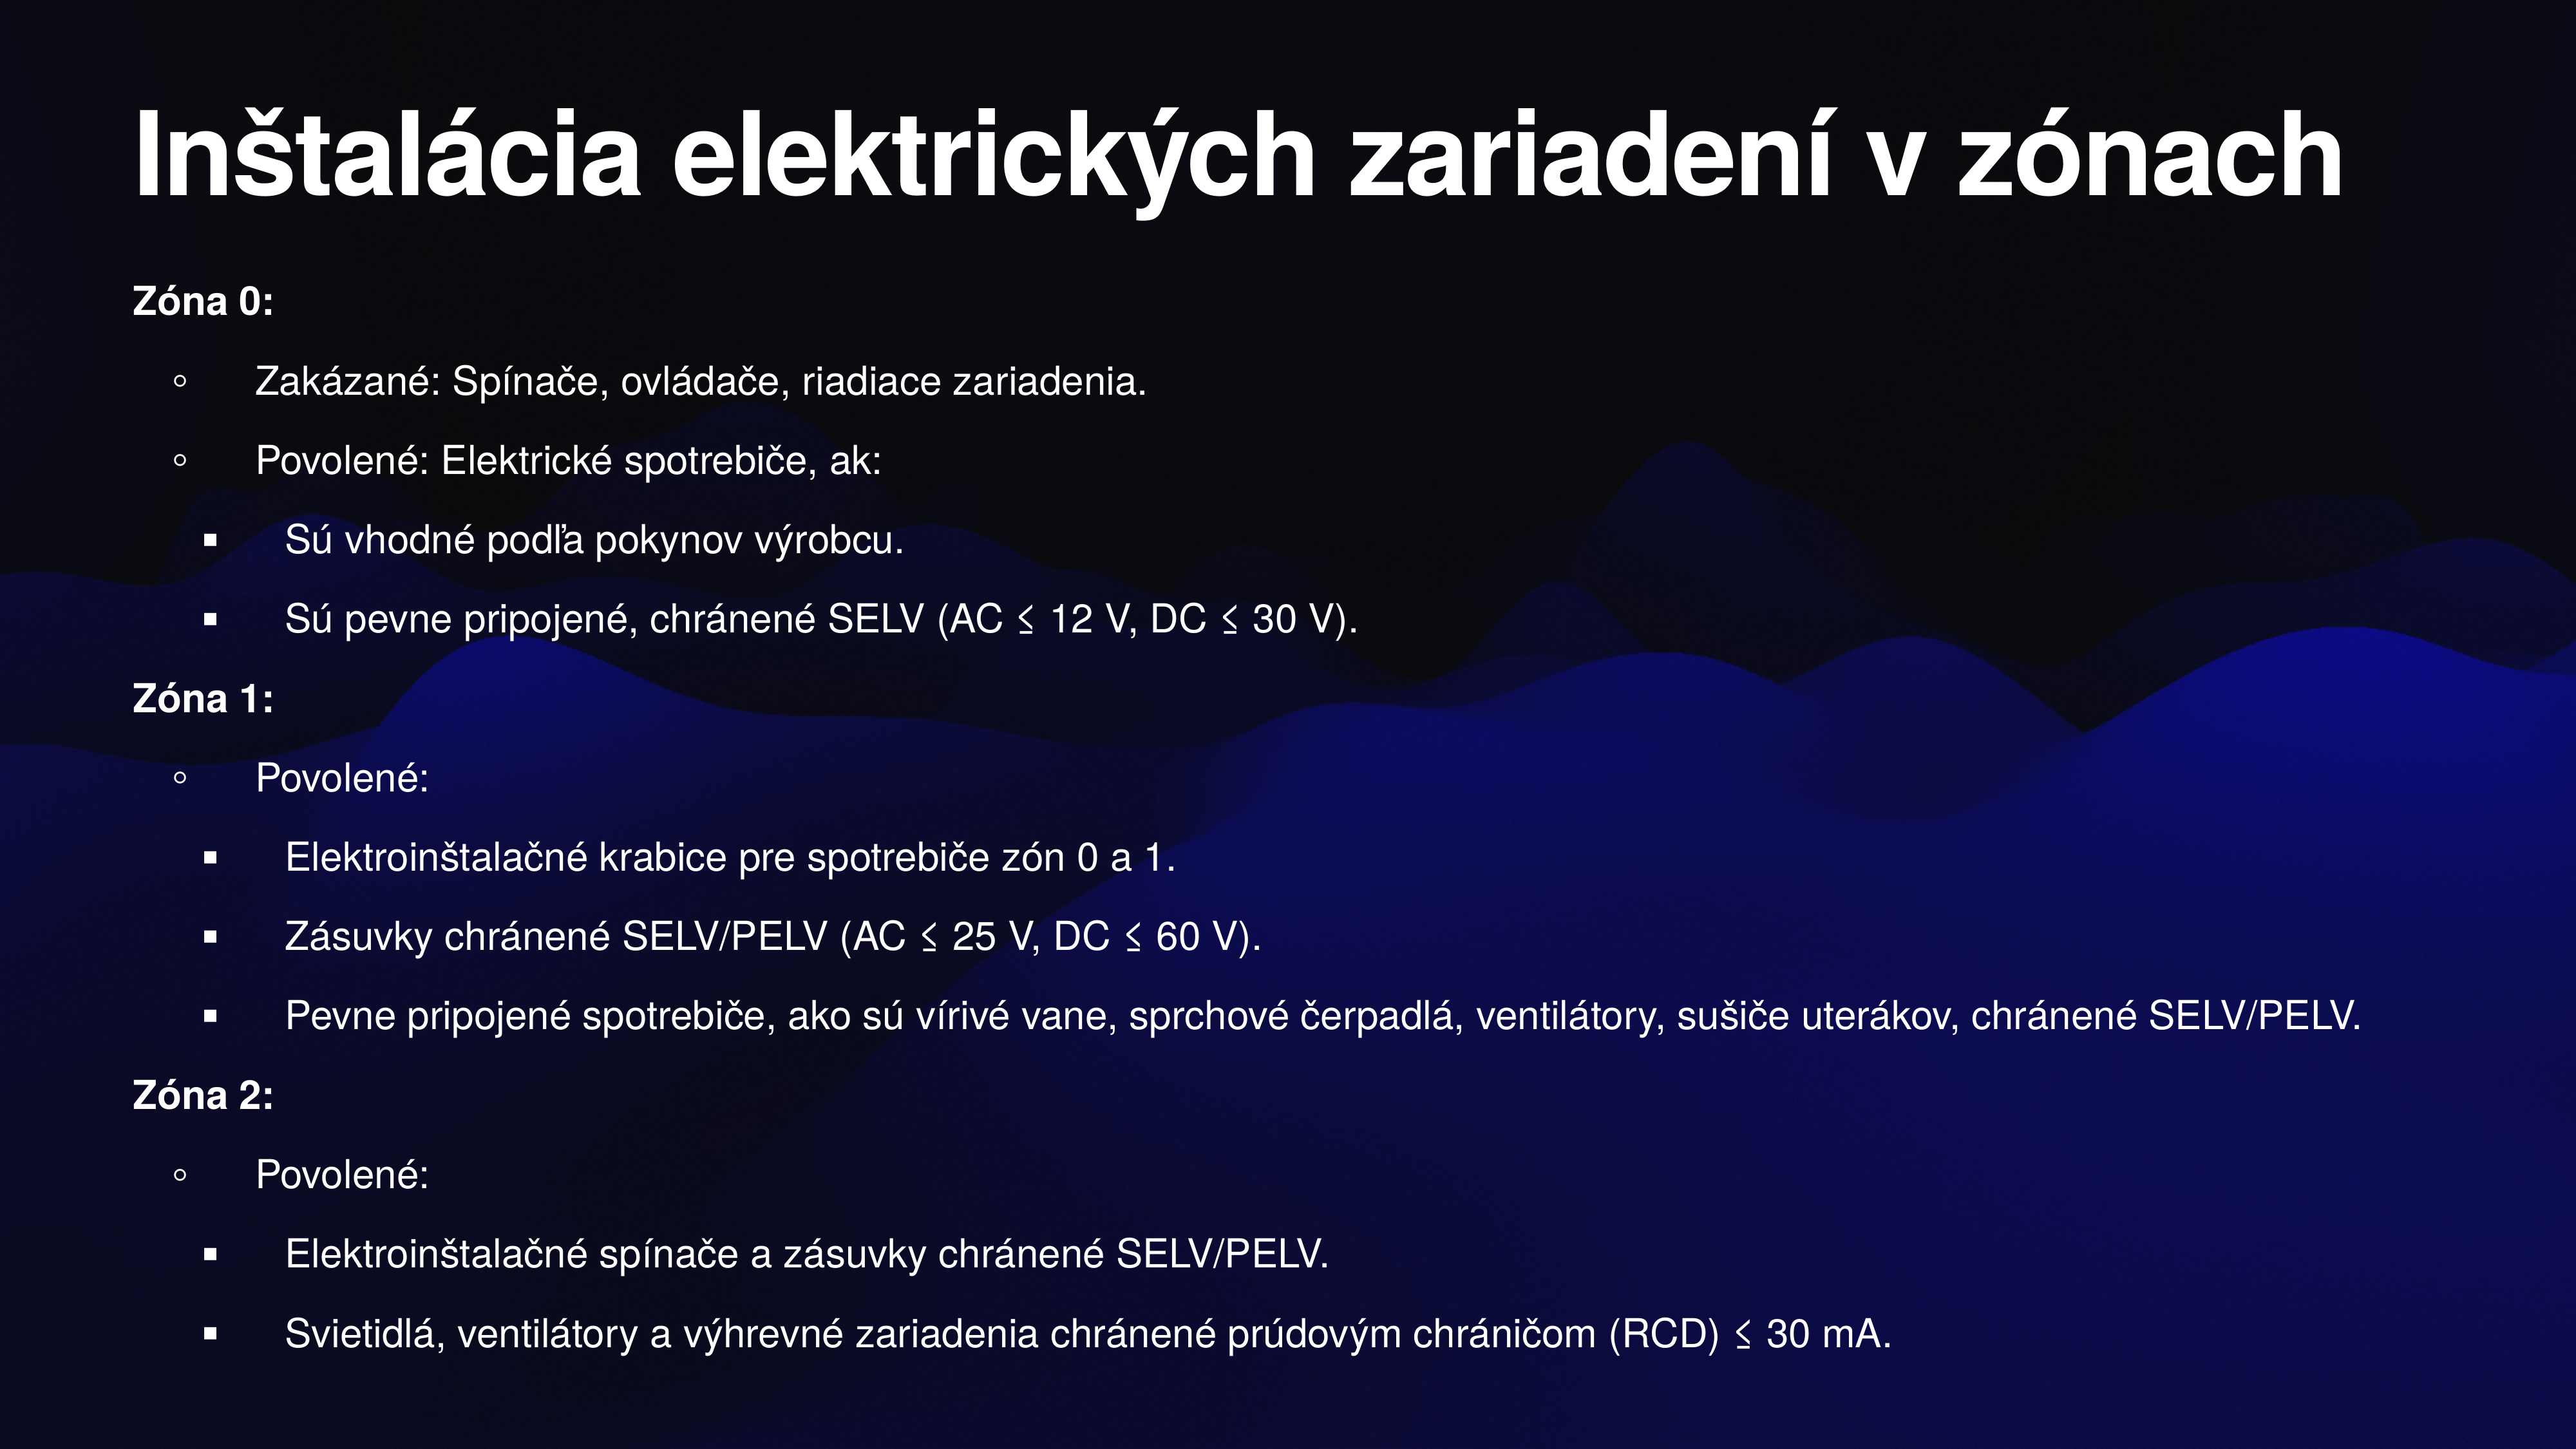

# Inštalácia elektrických zariadení v zónach
Zóna 0:
Zakázané: Spínače, ovládače, riadiace zariadenia.
Povolené: Elektrické spotrebiče, ak:
Sú vhodné podľa pokynov výrobcu.
Sú pevne pripojené, chránené SELV (AC ≤ 12 V, DC ≤ 30 V).
Zóna 1:
Povolené:
Elektroinštalačné krabice pre spotrebiče zón 0 a 1.
Zásuvky chránené SELV/PELV (AC ≤ 25 V, DC ≤ 60 V).
Pevne pripojené spotrebiče, ako sú vírivé vane, sprchové čerpadlá, ventilátory, sušiče uterákov, chránené SELV/PELV.
Zóna 2:
Povolené:
Elektroinštalačné spínače a zásuvky chránené SELV/PELV.
Svietidlá, ventilátory a výhrevné zariadenia chránené prúdovým chráničom (RCD) ≤ 30 mA.